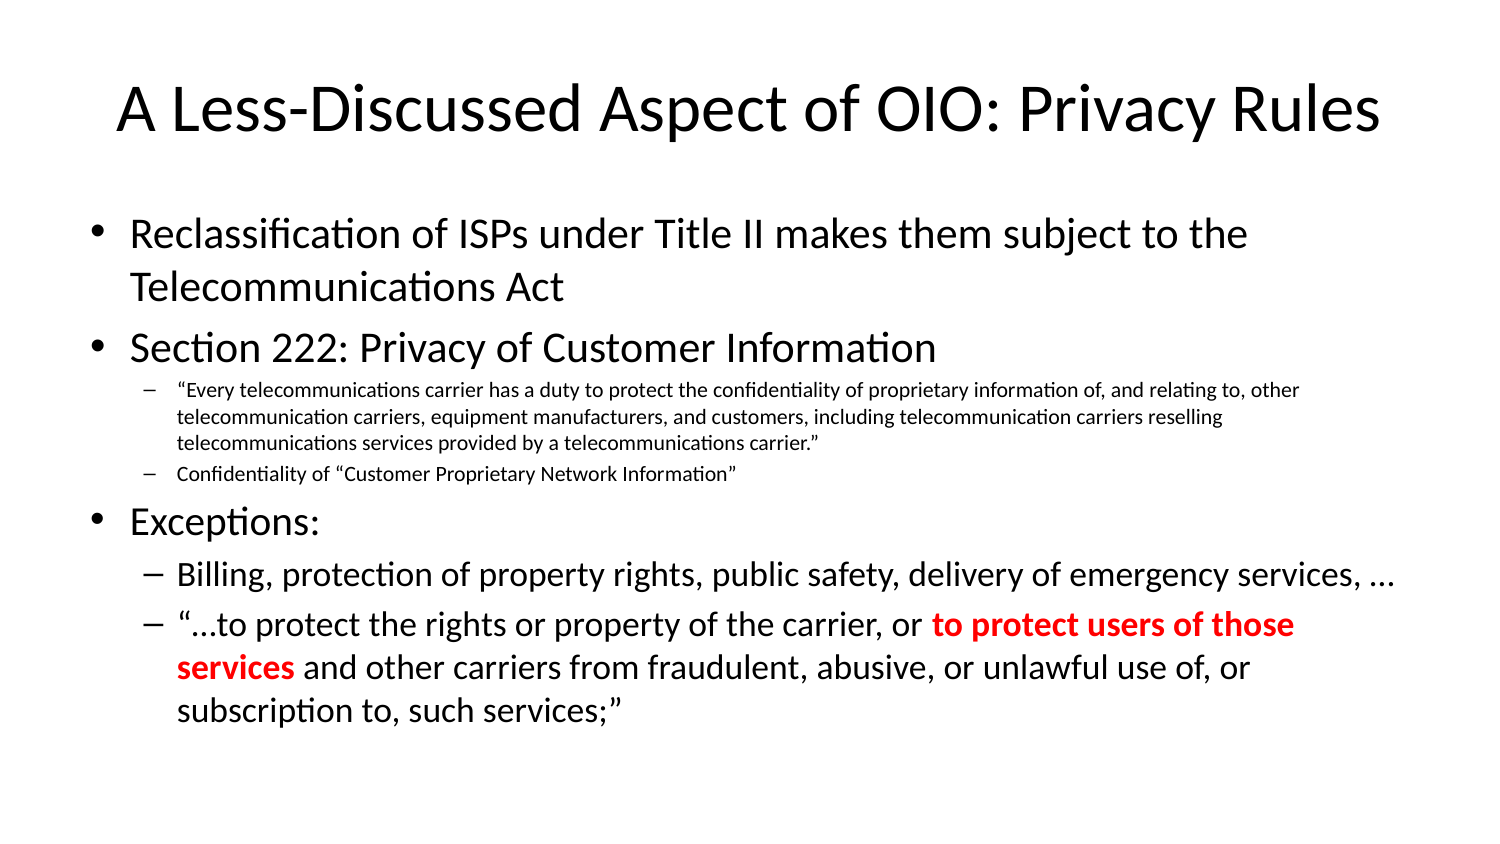

# A Less-Discussed Aspect of OIO: Privacy Rules
Reclassification of ISPs under Title II makes them subject to the Telecommunications Act
Section 222: Privacy of Customer Information
“Every telecommunications carrier has a duty to protect the confidentiality of proprietary information of, and relating to, other telecommunication carriers, equipment manufacturers, and customers, including telecommunication carriers reselling telecommunications services provided by a telecommunications carrier.”
Confidentiality of “Customer Proprietary Network Information”
Exceptions:
Billing, protection of property rights, public safety, delivery of emergency services, …
“…to protect the rights or property of the carrier, or to protect users of those services and other carriers from fraudulent, abusive, or unlawful use of, or subscription to, such services;”